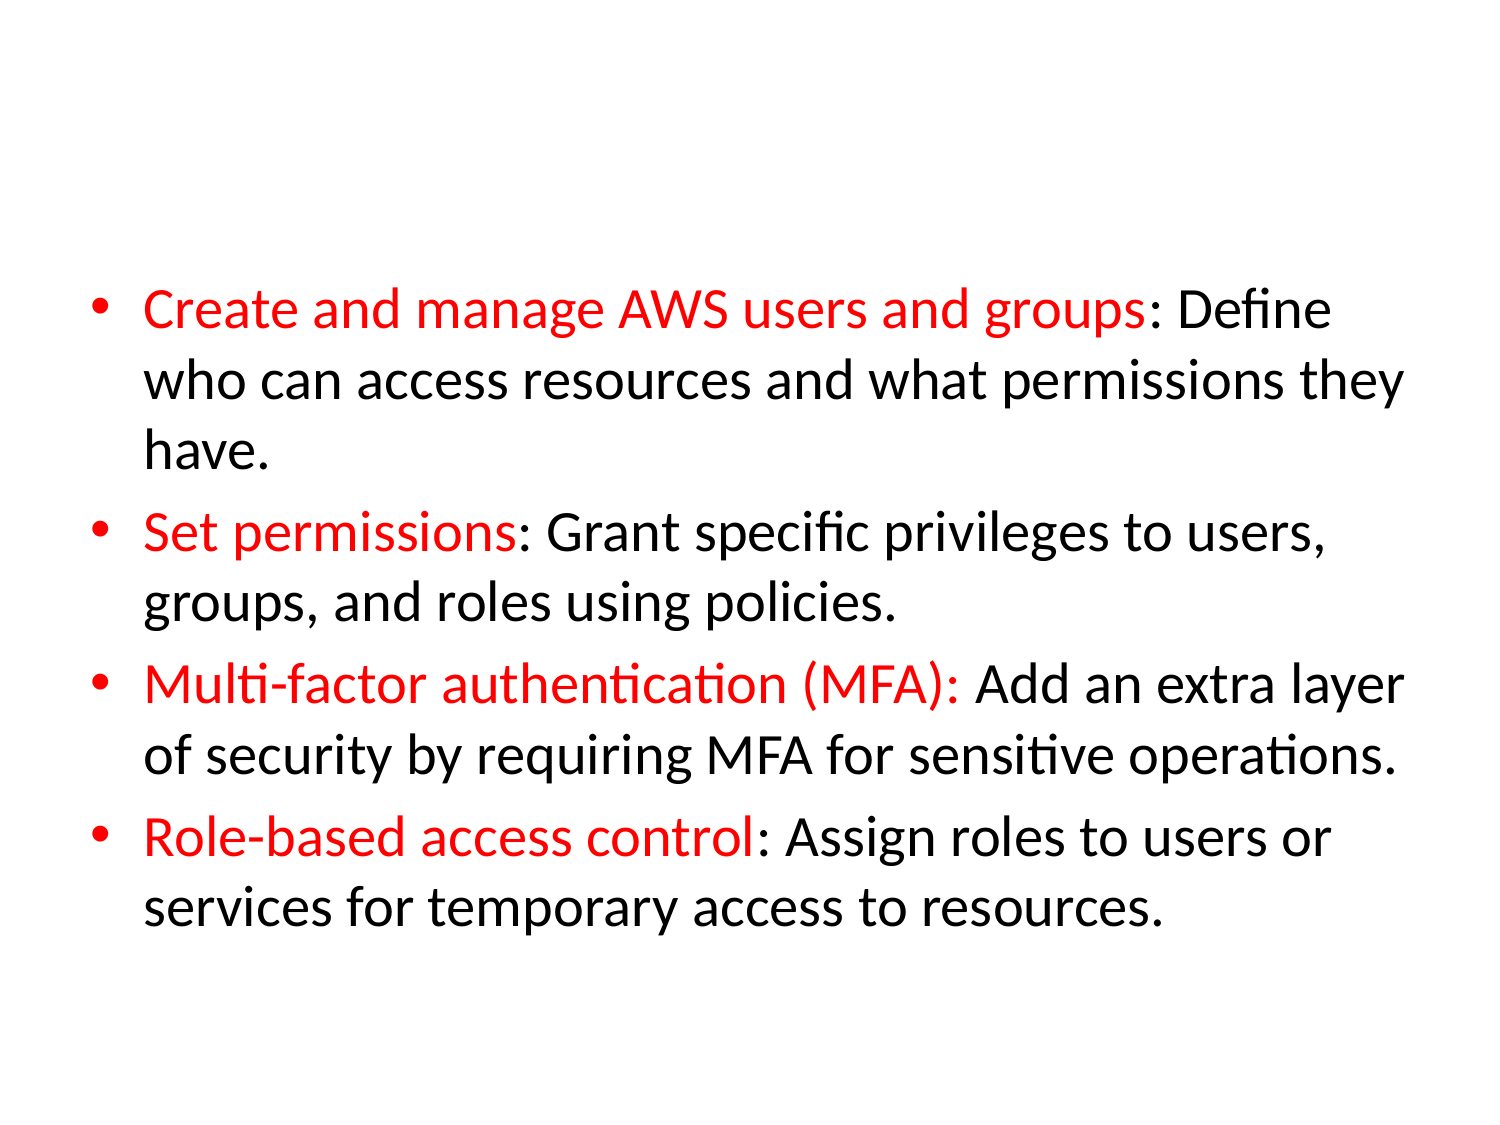

#
Create and manage AWS users and groups: Define who can access resources and what permissions they have.
Set permissions: Grant specific privileges to users, groups, and roles using policies.
Multi-factor authentication (MFA): Add an extra layer of security by requiring MFA for sensitive operations.
Role-based access control: Assign roles to users or services for temporary access to resources.